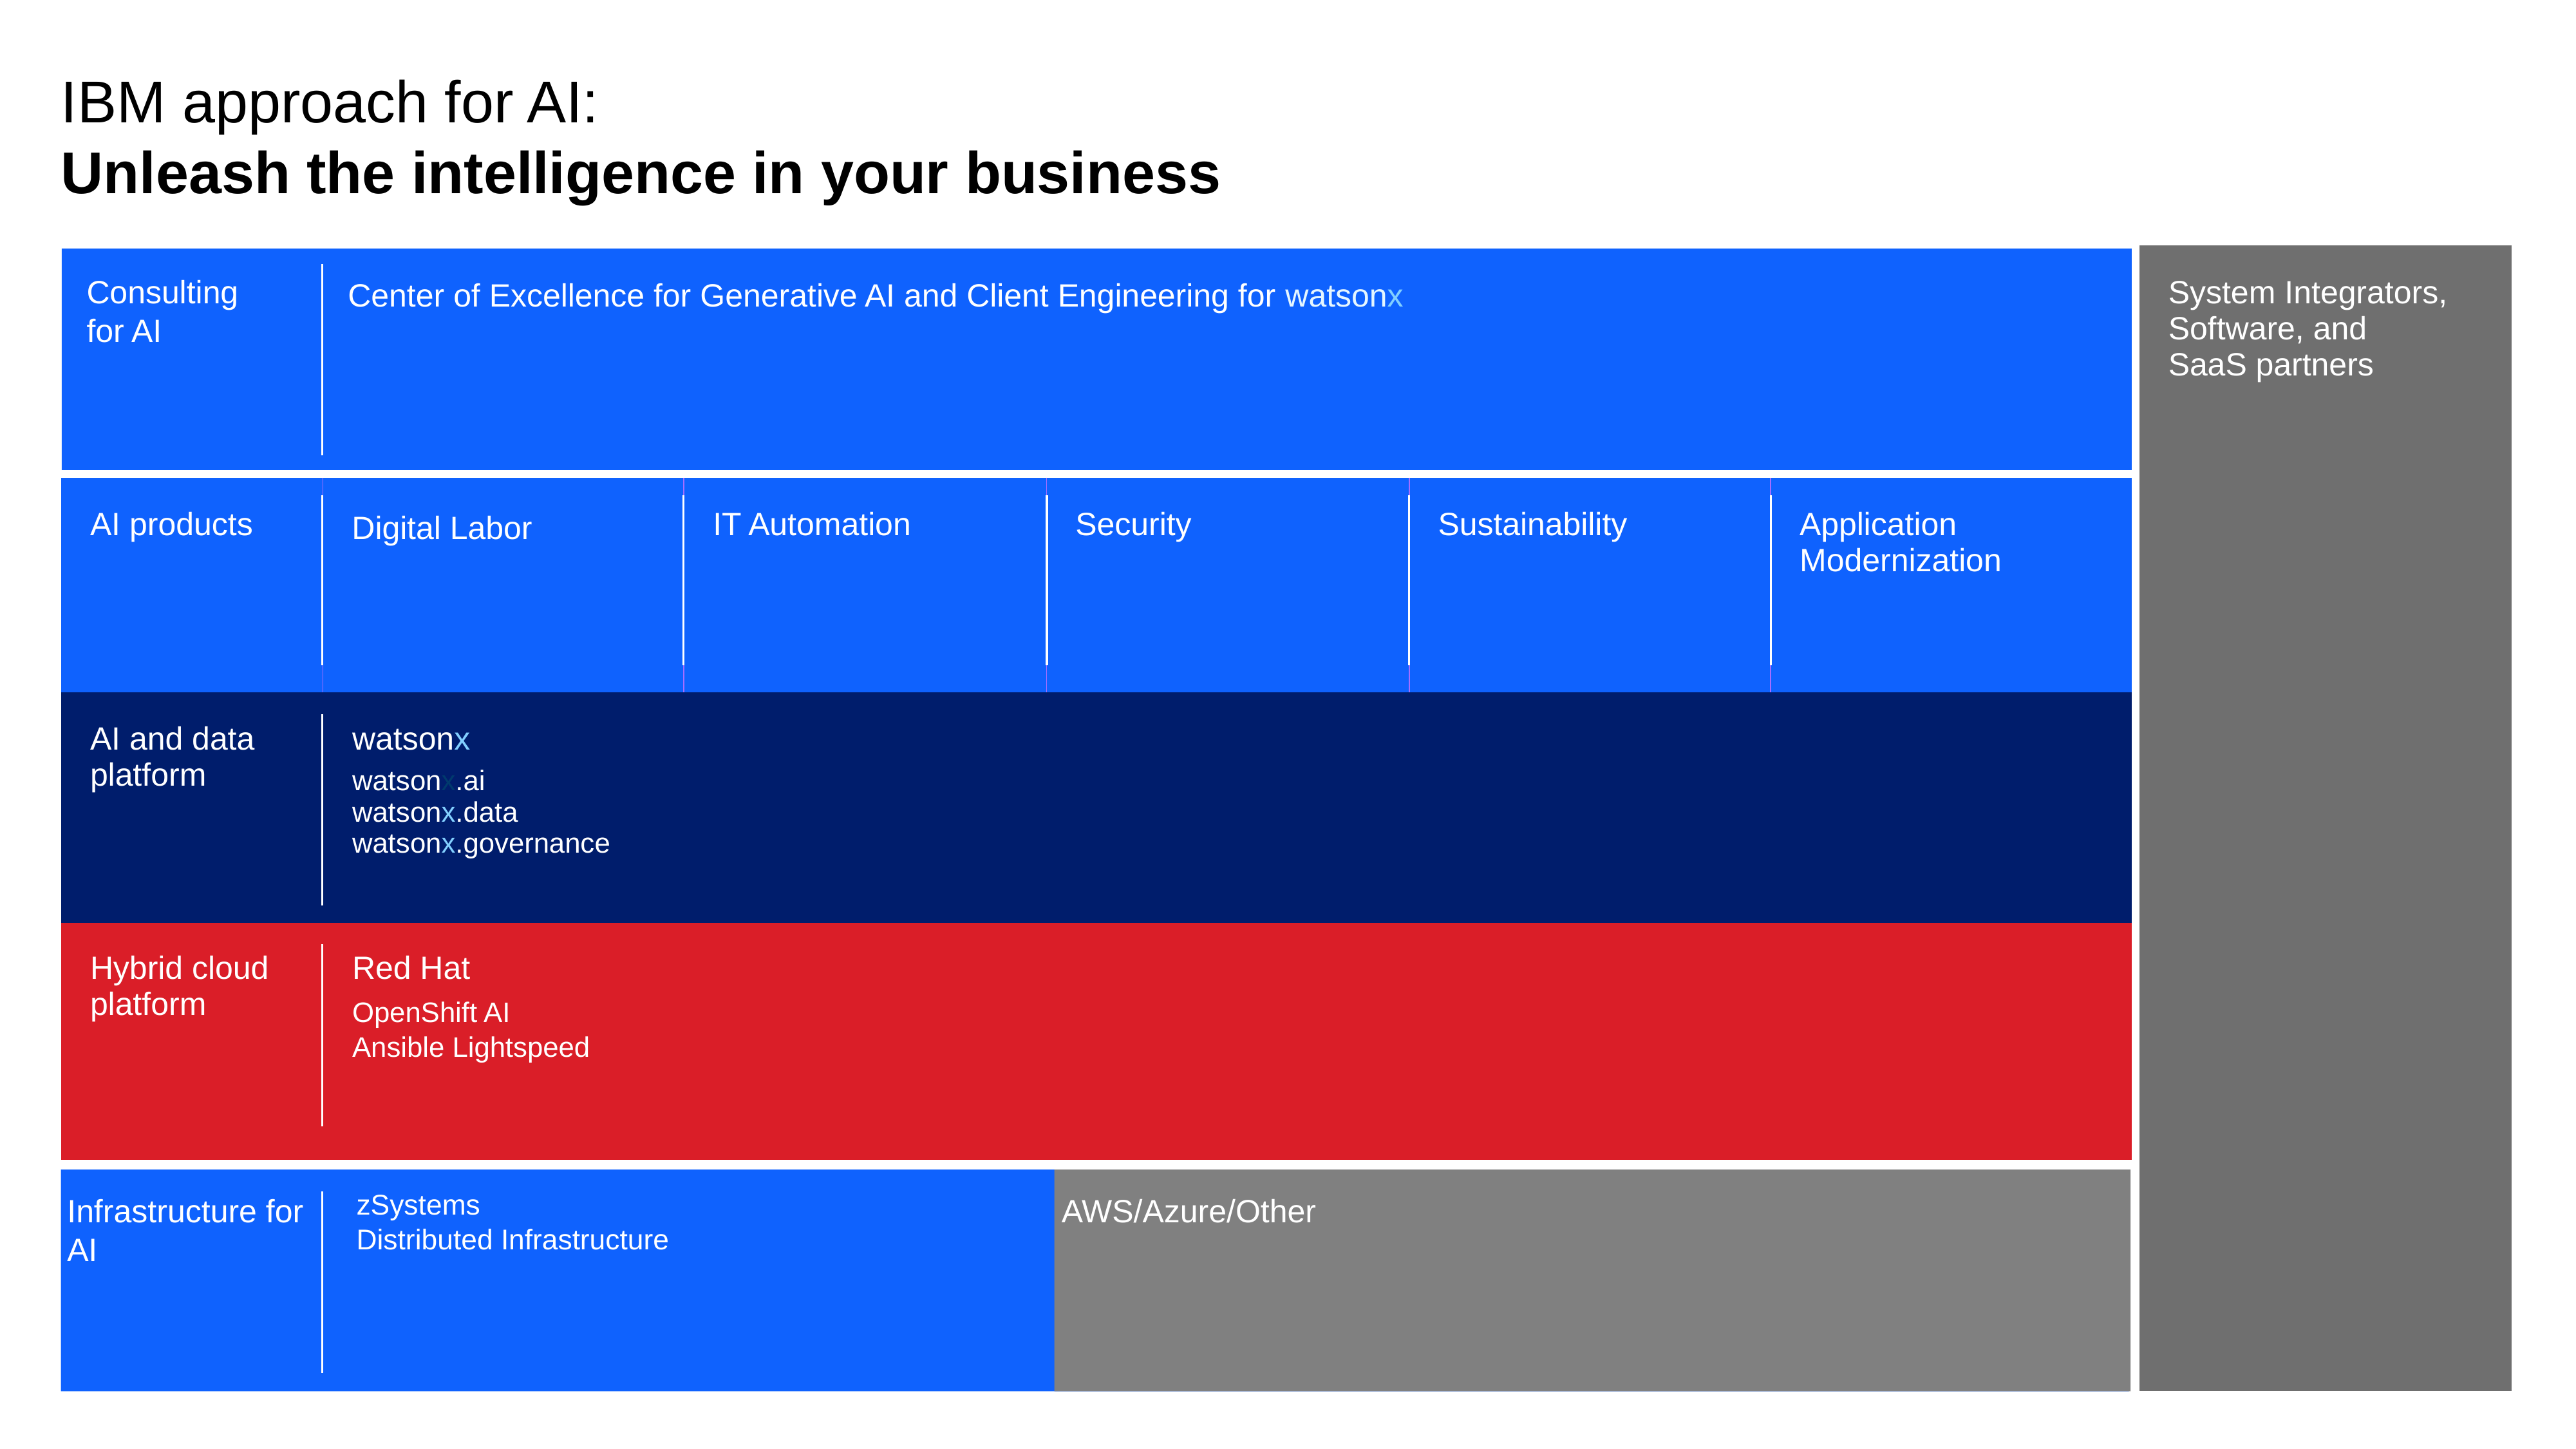

IBM approach for AI:
Unleash the intelligence in your business
| System Integrators, Software, and SaaS partners |
| --- |
Consulting
for AI

Center of Excellence for Generative AI and Client Engineering for watsonx
| AI products | Digital Labor | IT Automation | Security | Sustainability | Application Modernization |
| --- | --- | --- | --- | --- | --- |
| AI and data platform | watsonx watsonx.ai watsonx.data watsonx.governance |  |  |
| --- | --- | --- | --- |
| Hybrid cloud platform | Red Hat OpenShift AI Ansible Lightspeed |
| --- | --- |

Infrastructure for AI
AWS/Azure/Other
zSystems
Distributed Infrastructure